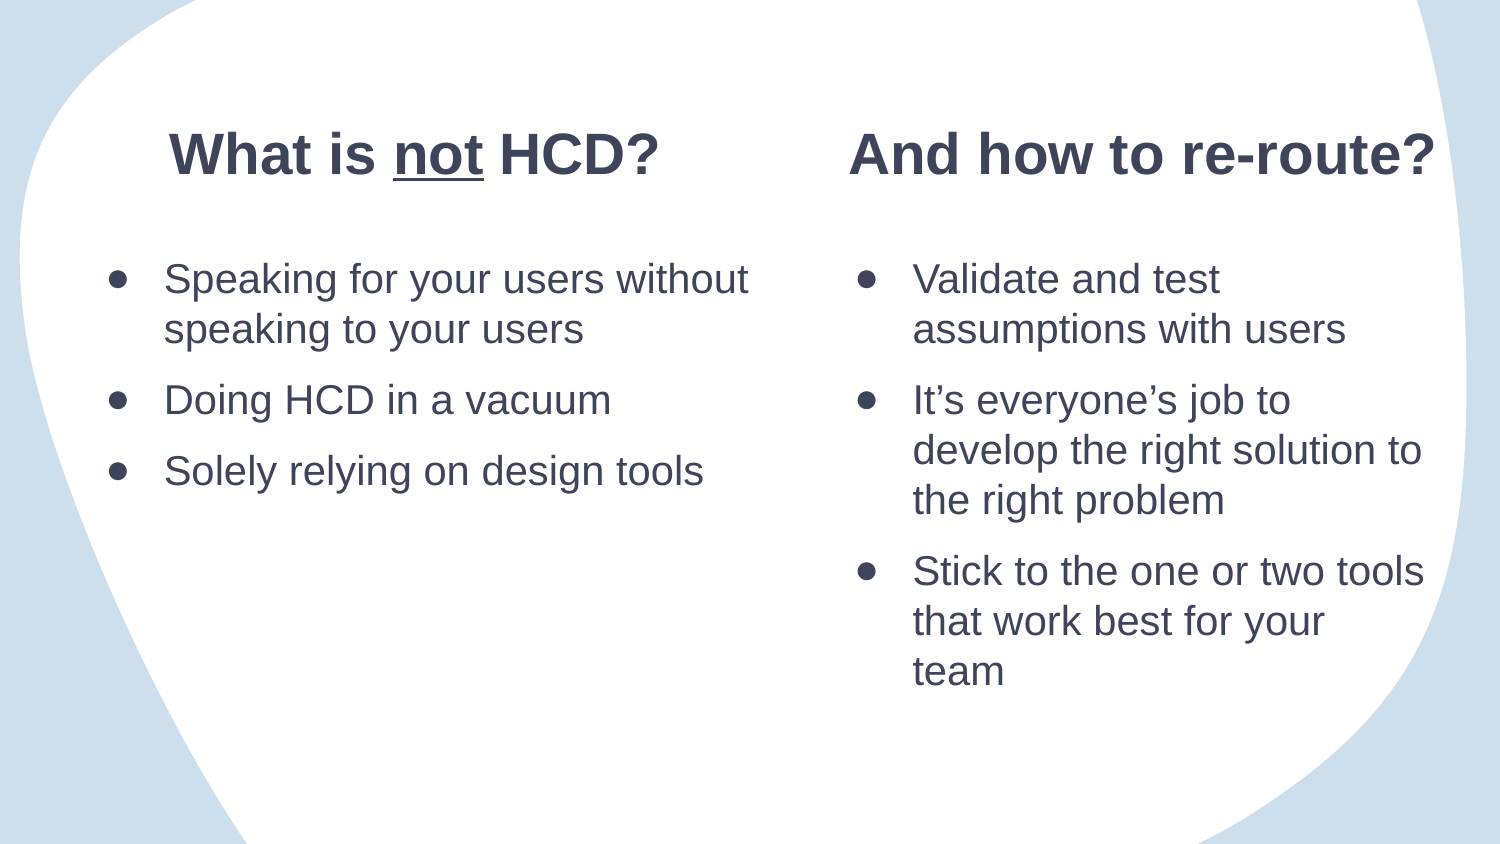

# What is not HCD?	     And how to re-route?
Speaking for your users without speaking to your users
Doing HCD in a vacuum
Solely relying on design tools
Validate and test assumptions with users
It’s everyone’s job to develop the right solution to the right problem
Stick to the one or two tools that work best for your team